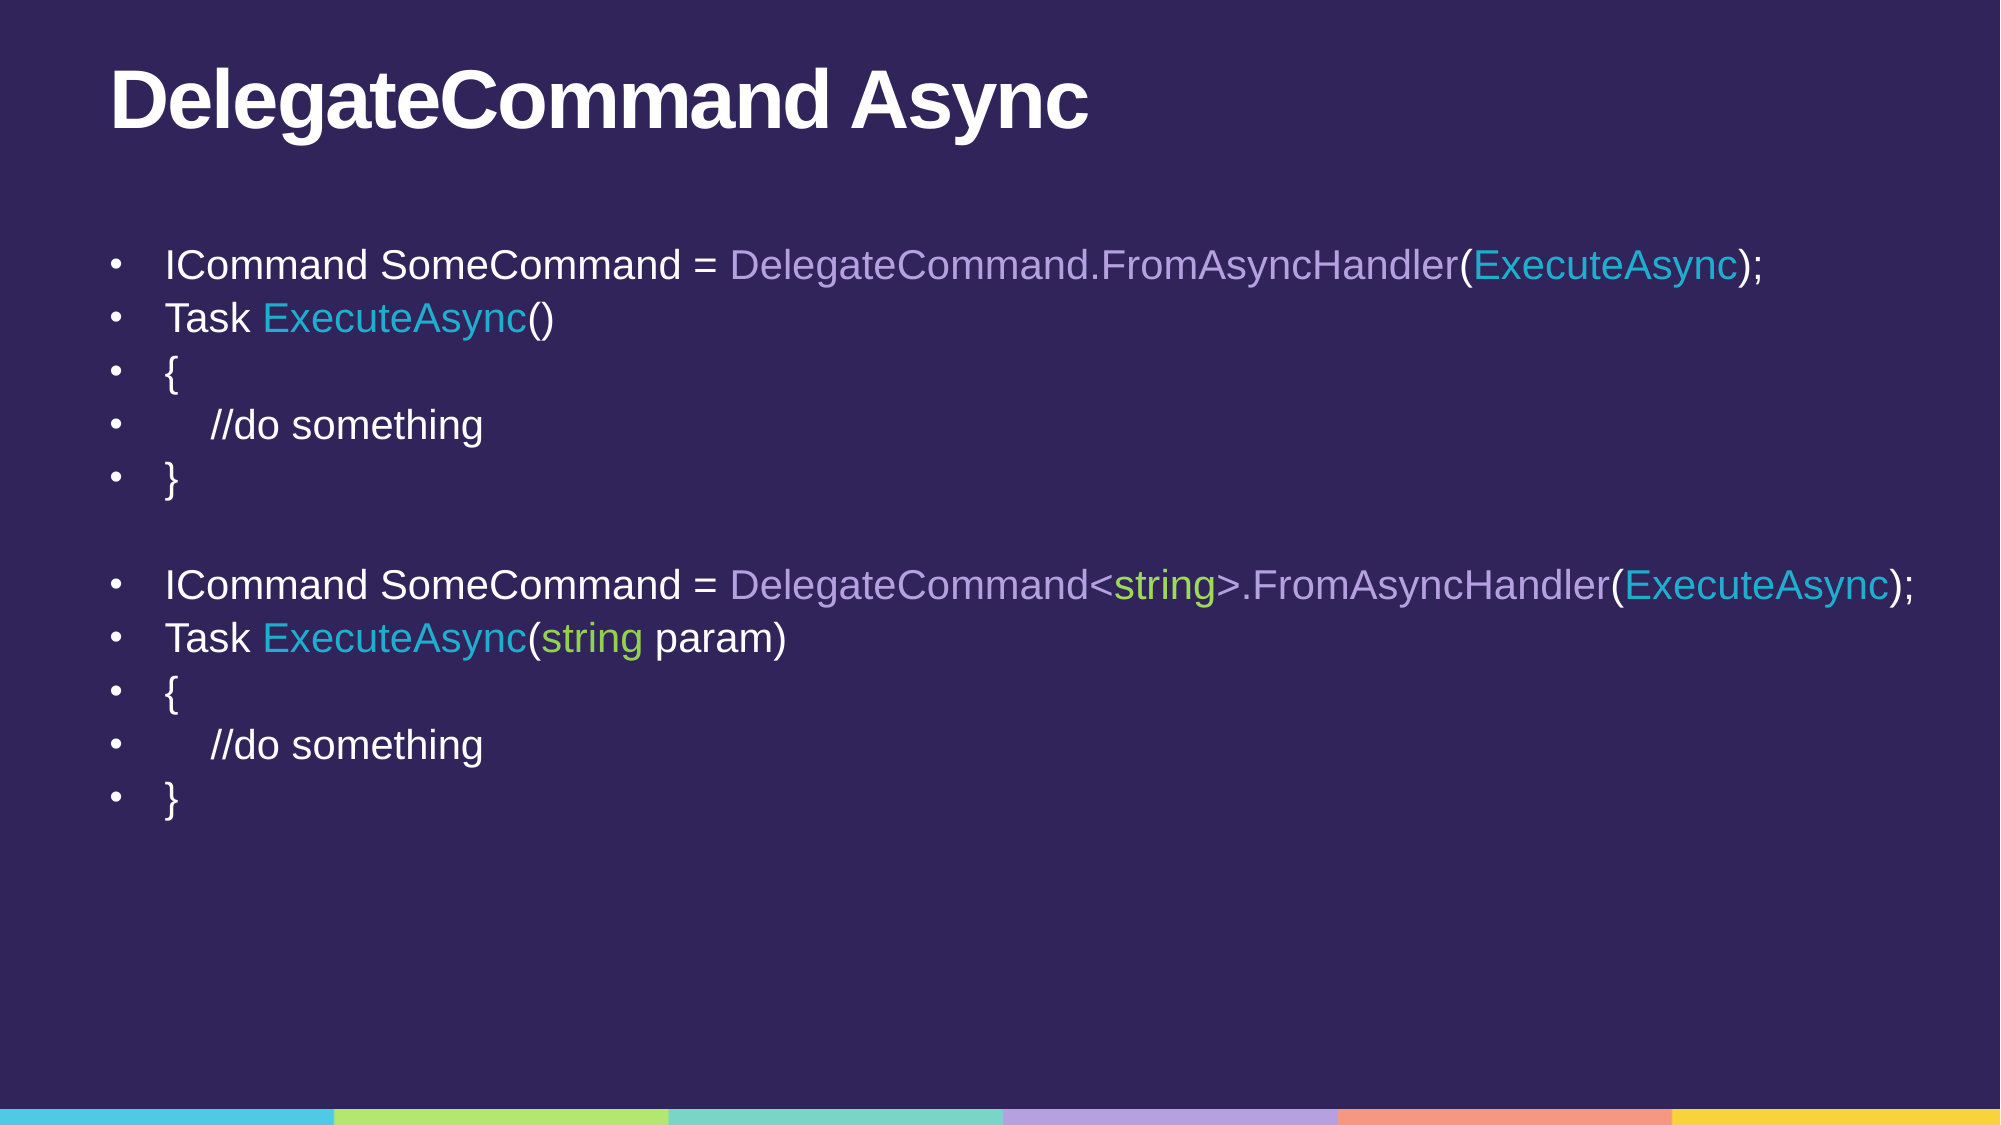

# DelegateCommand Async
ICommand SomeCommand = DelegateCommand.FromAsyncHandler(ExecuteAsync);
Task ExecuteAsync()
{
    //do something
}

ICommand SomeCommand = DelegateCommand<string>.FromAsyncHandler(ExecuteAsync);
Task ExecuteAsync(string param)
{
    //do something
}